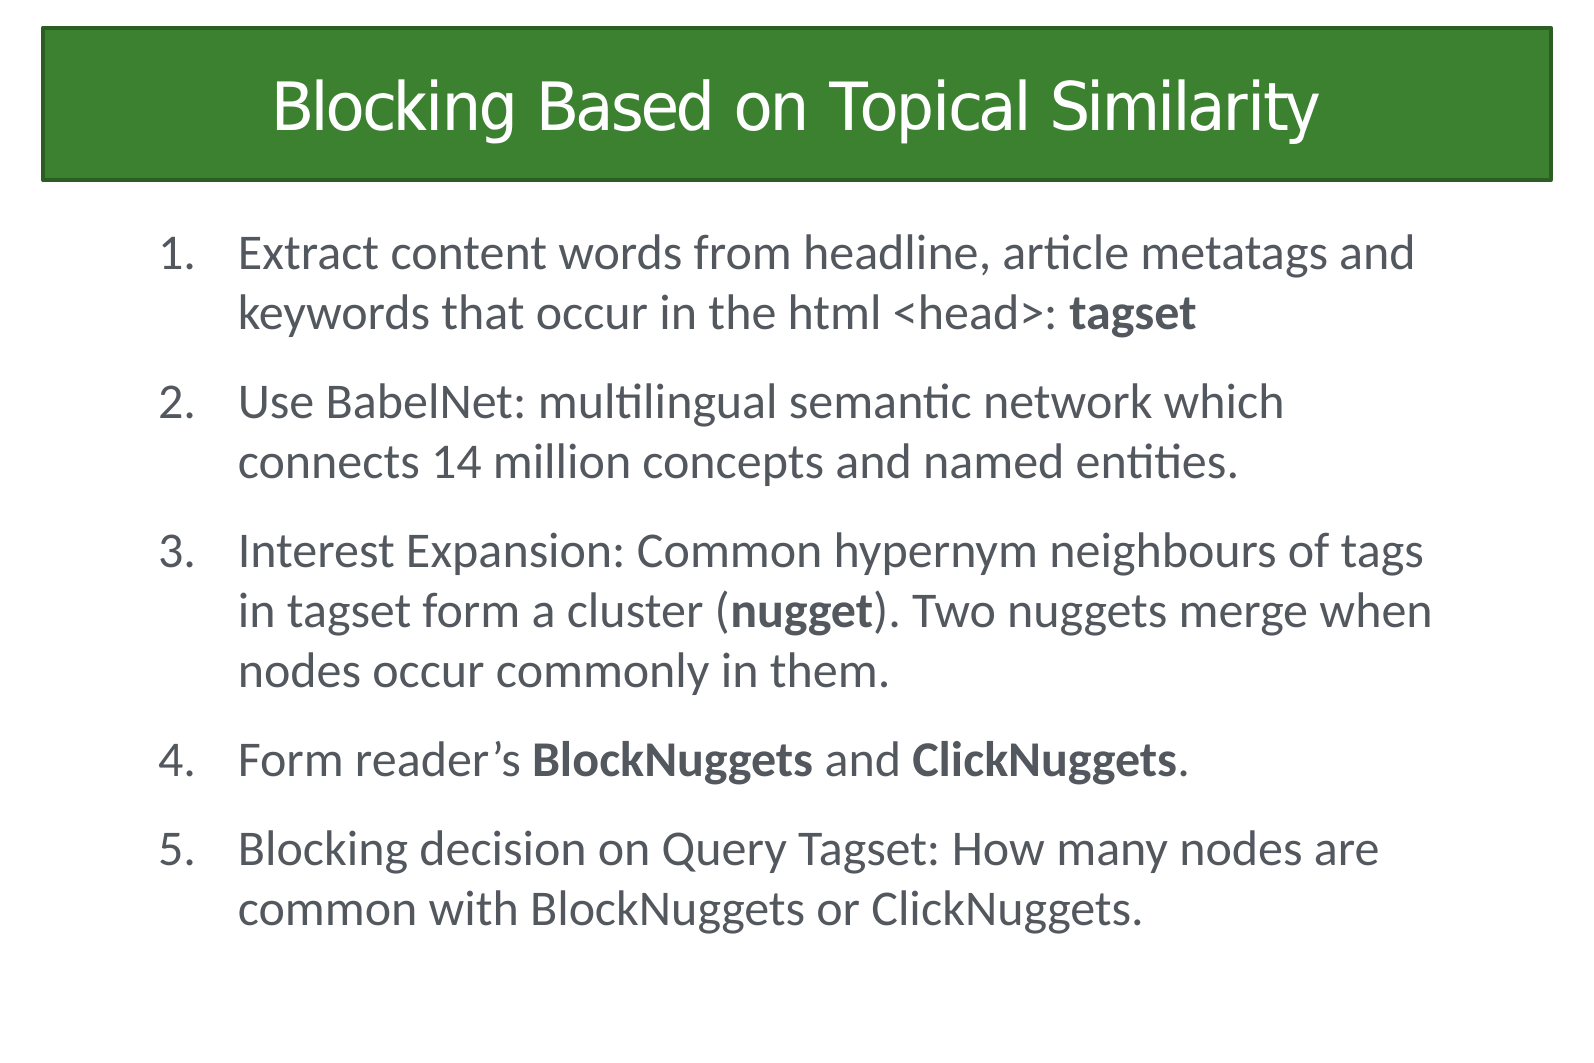

# Blocking Based on Topical Similarity
Extract content words from headline, article metatags and keywords that occur in the html <head>: tagset
Use BabelNet: multilingual semantic network which connects 14 million concepts and named entities.
Interest Expansion: Common hypernym neighbours of tags in tagset form a cluster (nugget). Two nuggets merge when nodes occur commonly in them.
Form reader’s BlockNuggets and ClickNuggets.
Blocking decision on Query Tagset: How many nodes are common with BlockNuggets or ClickNuggets.